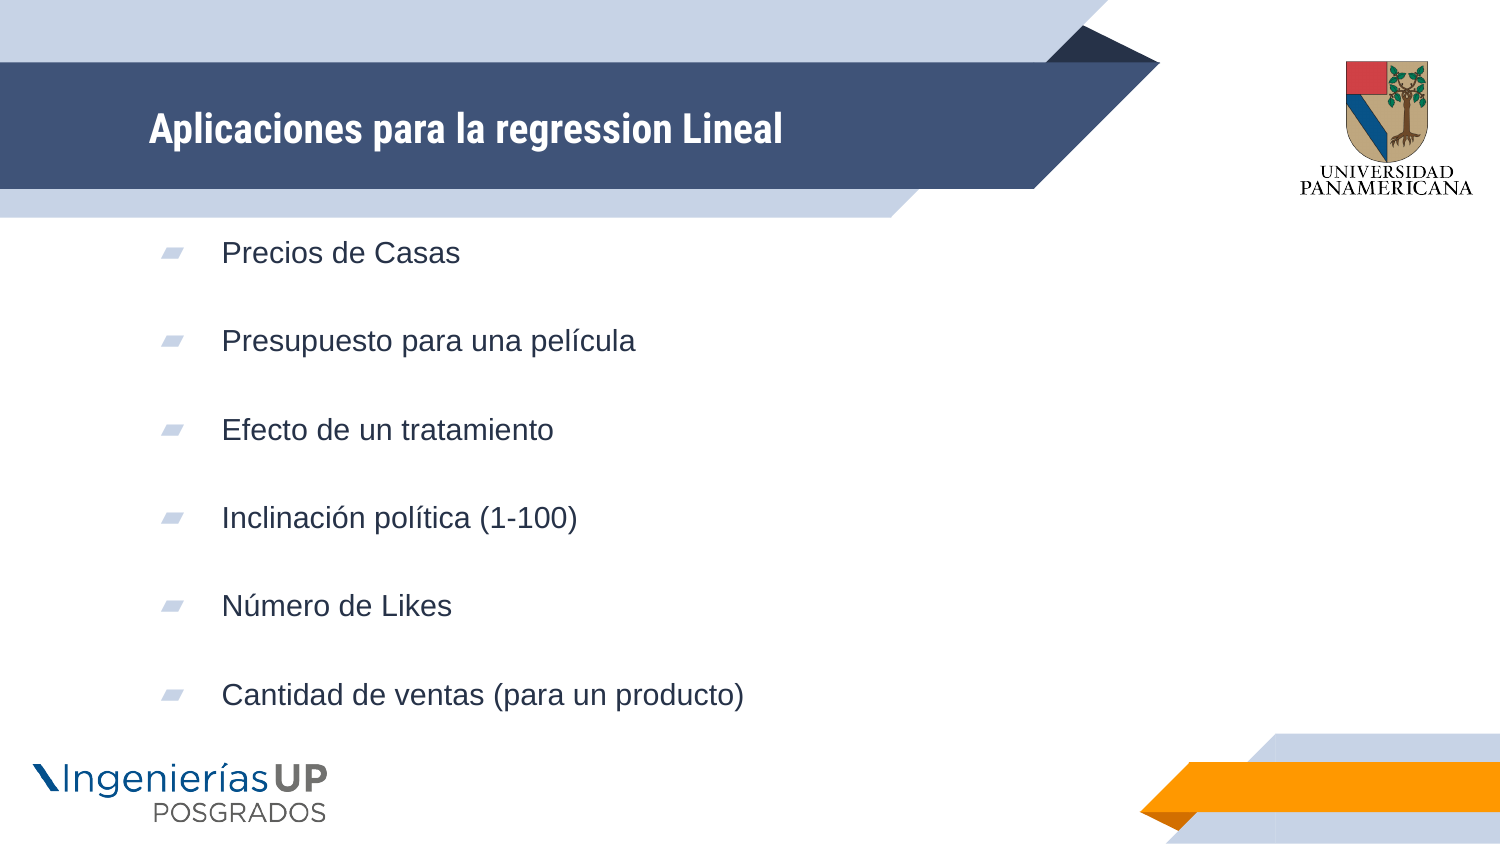

# Aplicaciones para la regression Lineal
Precios de Casas

Presupuesto para una película

Efecto de un tratamiento

Inclinación política (1-100)

Número de Likes

Cantidad de ventas (para un producto)